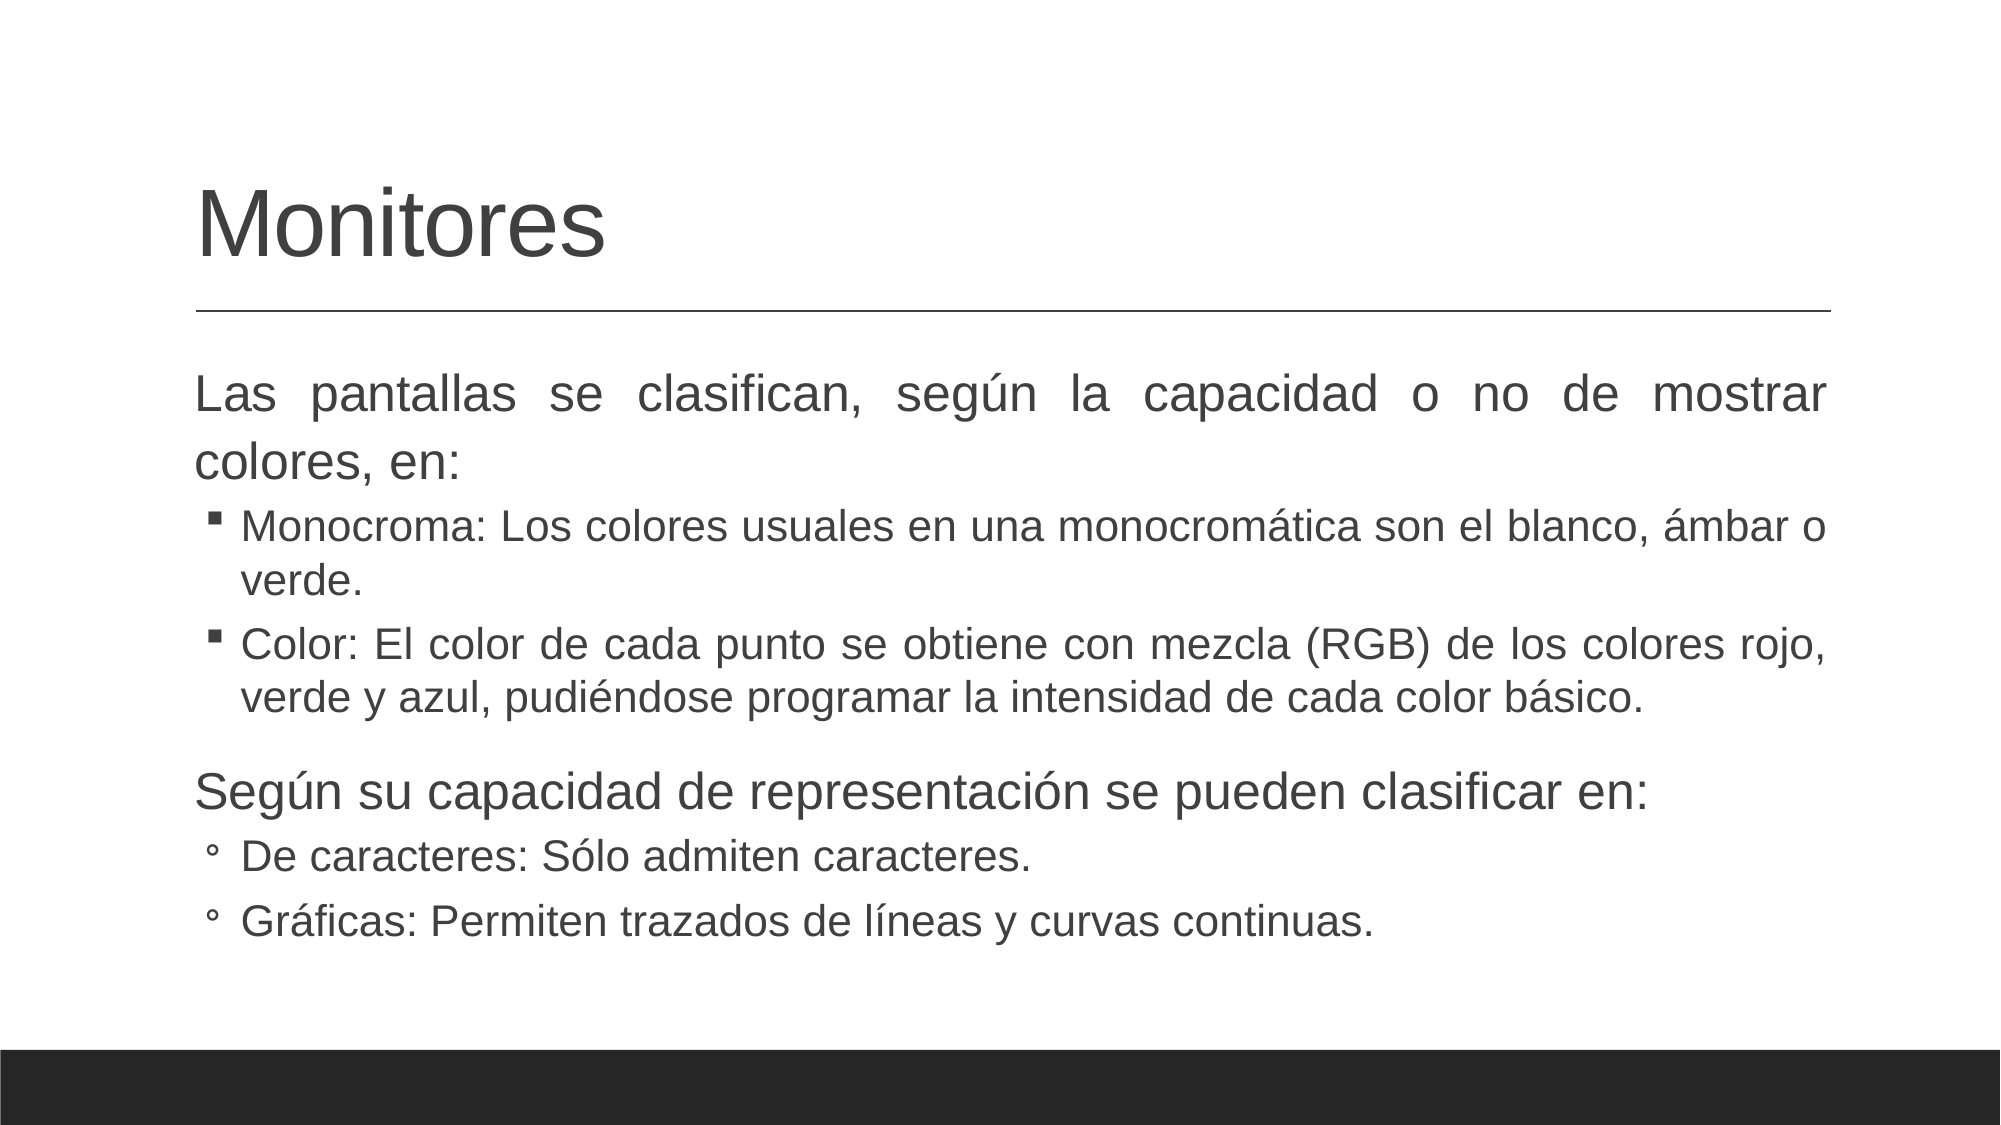

# Monitores
Las pantallas se clasifican, según la capacidad o no de mostrar colores, en:
Monocroma: Los colores usuales en una monocromática son el blanco, ámbar o verde.
Color: El color de cada punto se obtiene con mezcla (RGB) de los colores rojo, verde y azul, pudiéndose programar la intensidad de cada color básico.
Según su capacidad de representación se pueden clasificar en:
De caracteres: Sólo admiten caracteres.
Gráficas: Permiten trazados de líneas y curvas continuas.